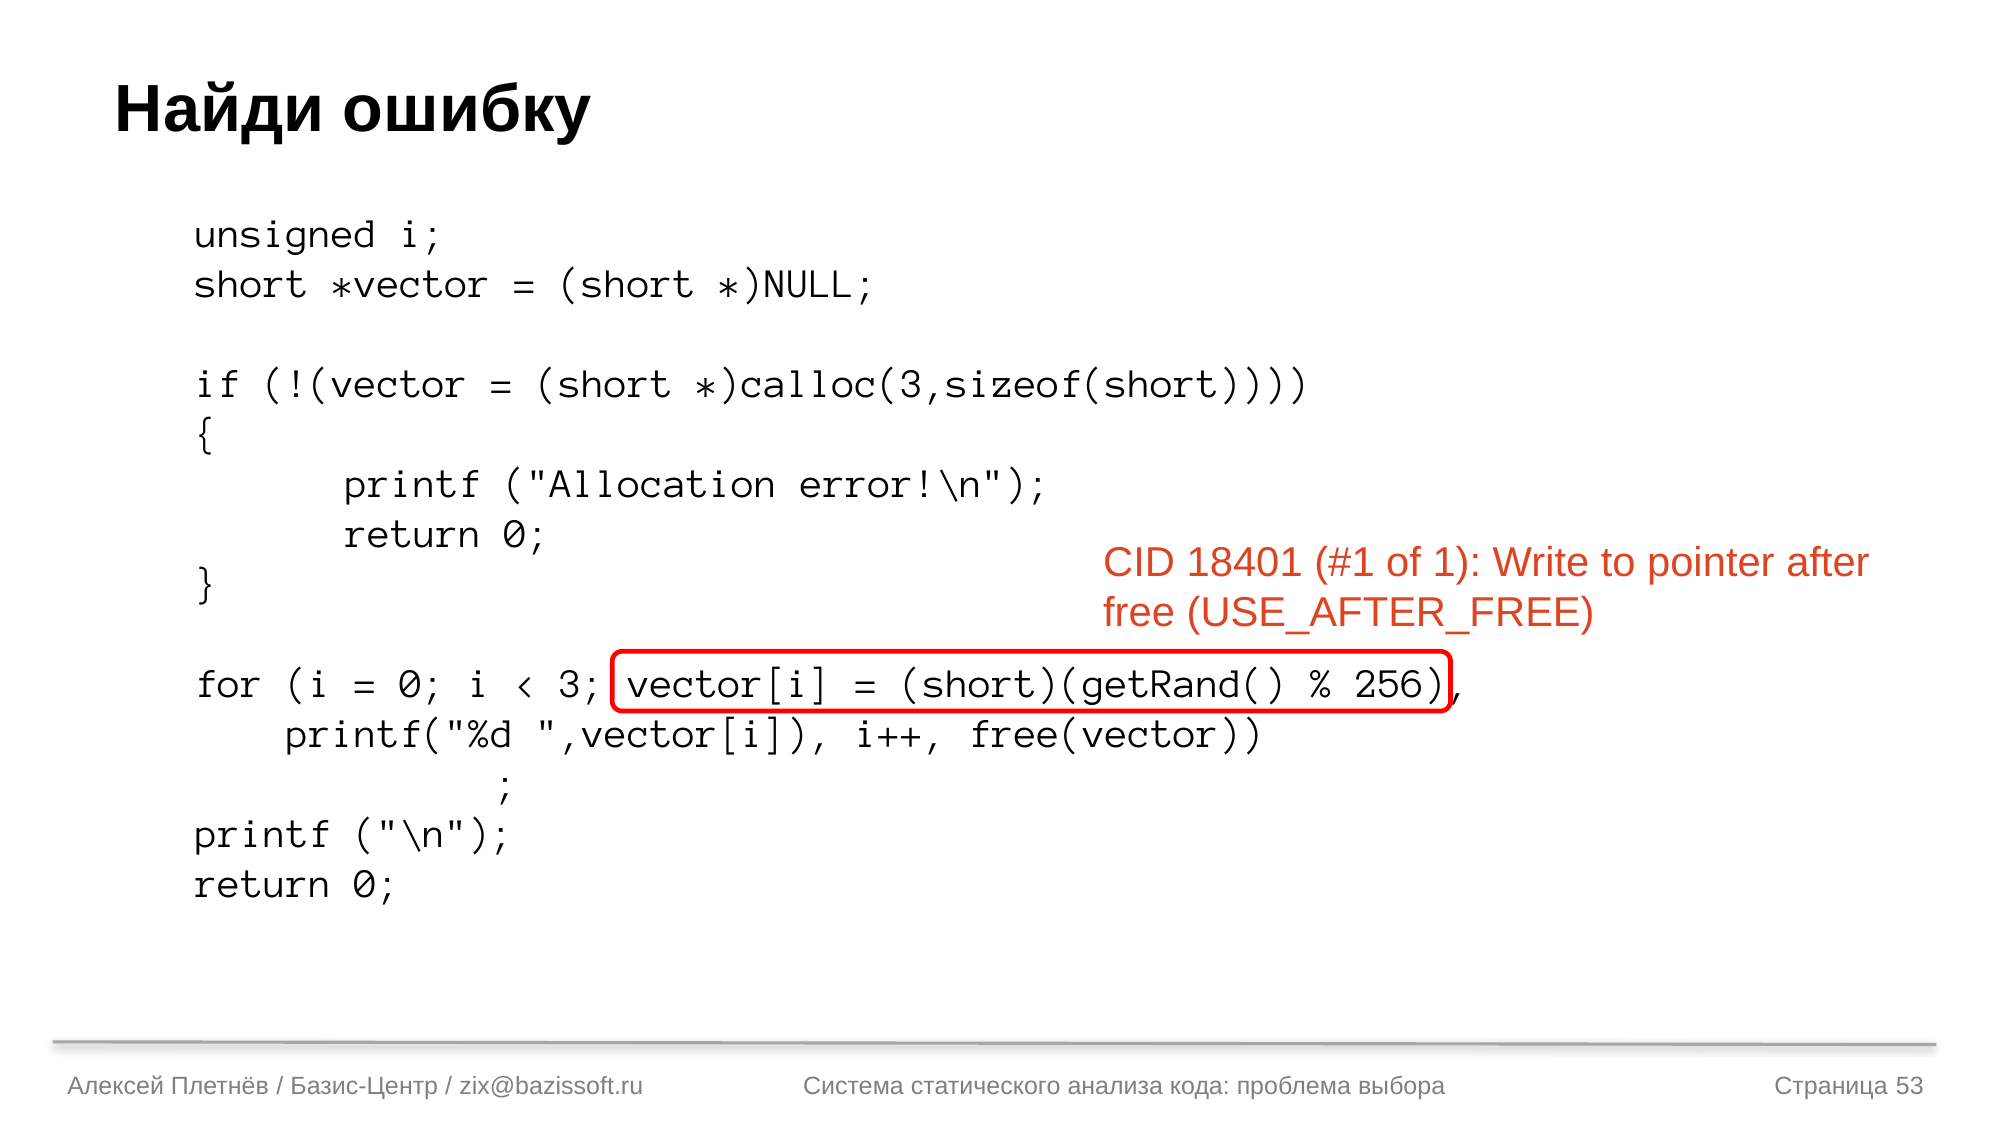

# Найди ошибку
unsigned i;
short *vector = (short *)NULL;

if (!(vector = (short *)calloc(3,sizeof(short))))
{
	printf ("Allocation error!\n");
	return 0;
}

for (i = 0; i < 3; vector[i] = (short)(getRand() % 256),
    printf("%d ",vector[i]), i++, free(vector))
		;
printf ("\n");
return 0;
CID 18401 (#1 of 1): Write to pointer after free (USE_AFTER_FREE)